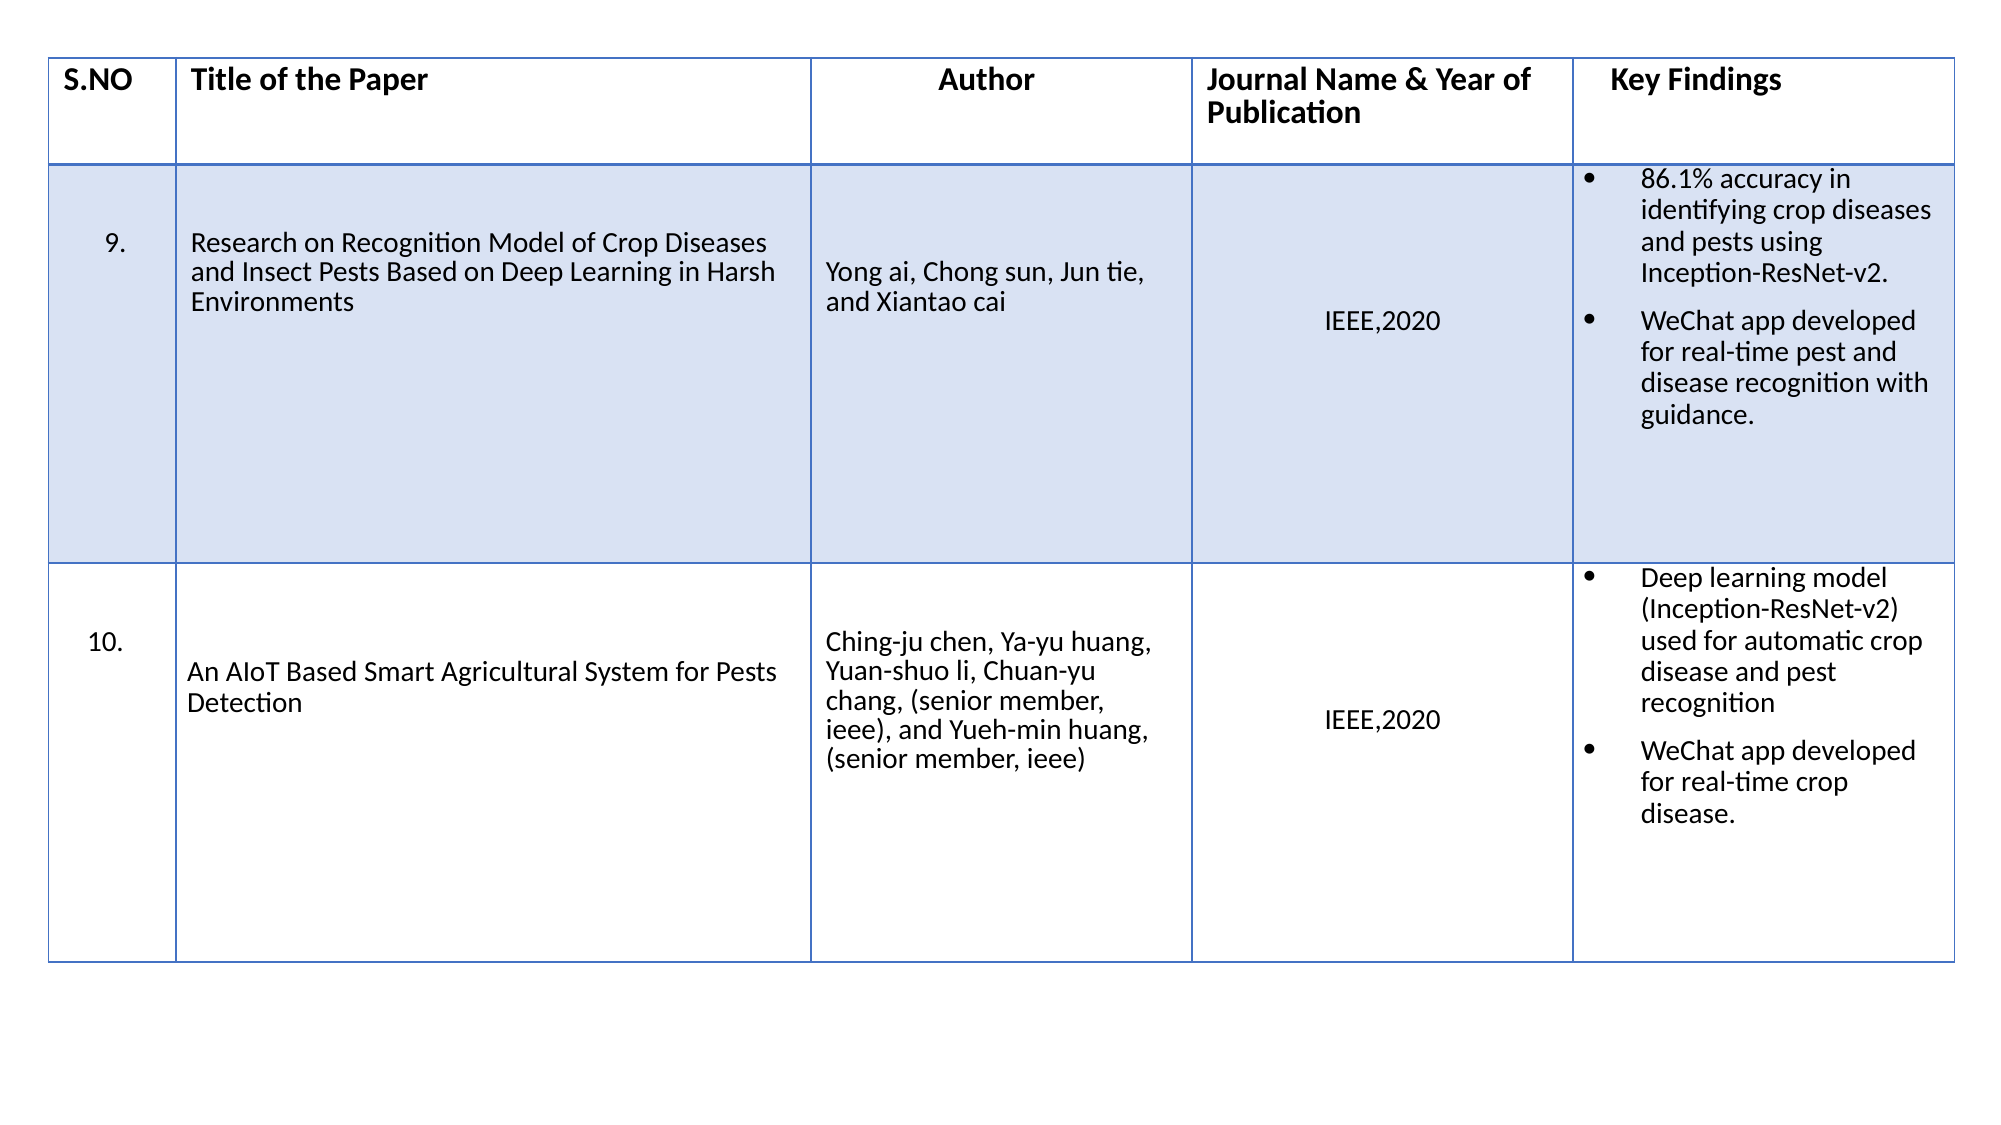

| S.NO | Title of the Paper | Author | Journal Name & Year of Publication | Key Findings |
| --- | --- | --- | --- | --- |
| 9. | Research on Recognition Model of Crop Diseases and Insect Pests Based on Deep Learning in Harsh Environments | Yong ai, Chong sun, Jun tie, and Xiantao cai | IEEE,2020 | 86.1% accuracy in identifying crop diseases and pests using Inception-ResNet-v2. WeChat app developed for real-time pest and disease recognition with guidance. |
| 10. | An AIoT Based Smart Agricultural System for Pests Detection | Ching-ju chen, Ya-yu huang, Yuan-shuo li, Chuan-yu chang, (senior member, ieee), and Yueh-min huang, (senior member, ieee) | IEEE,2020 | Deep learning model (Inception-ResNet-v2) used for automatic crop disease and pest recognition WeChat app developed for real-time crop disease. |